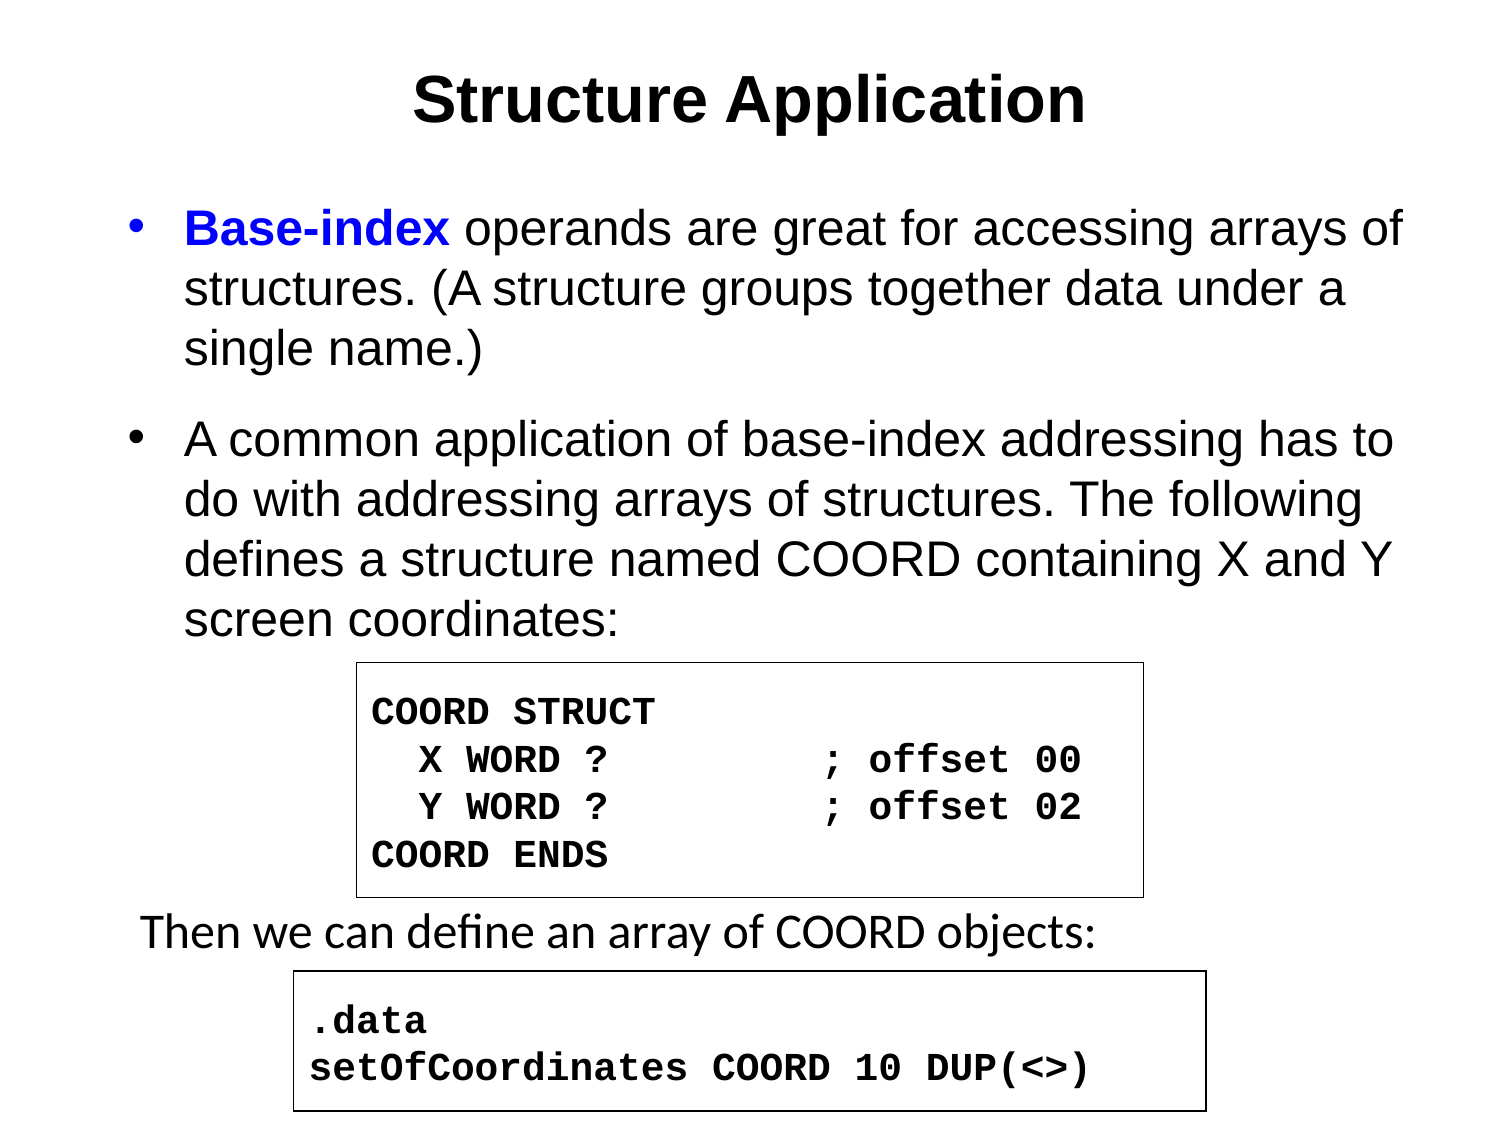

# Structure Application
Base-index operands are great for accessing arrays of structures. (A structure groups together data under a single name.)
A common application of base-index addressing has to do with addressing arrays of structures. The following defines a structure named COORD containing X and Y screen coordinates:
COORD STRUCT
  X WORD ?		; offset 00
  Y WORD ?		; offset 02
COORD ENDS
Then we can define an array of COORD objects:
.data
setOfCoordinates COORD 10 DUP(<>)